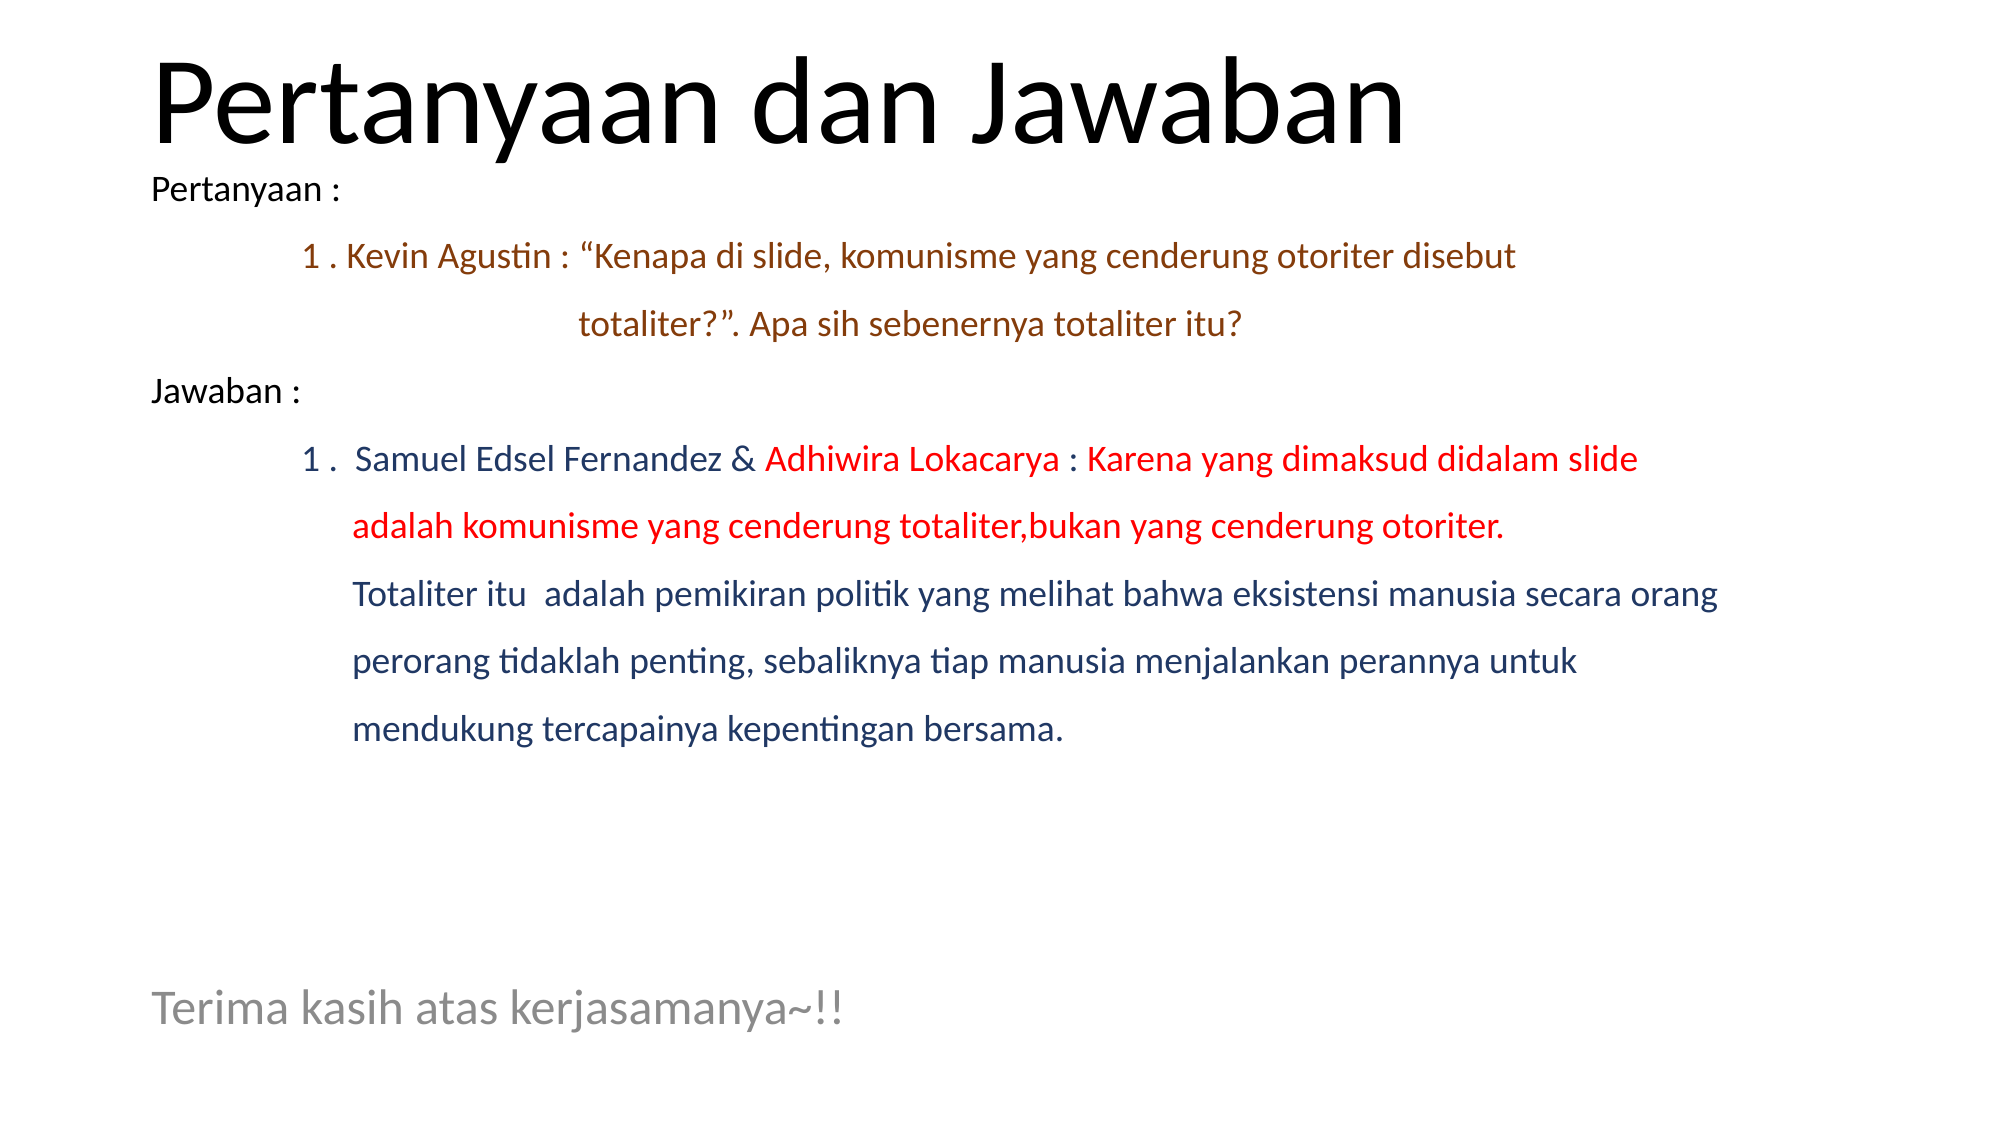

# Pertanyaan dan Jawaban

Pertanyaan :
	1 . Kevin Agustin : “Kenapa di slide, komunisme yang cenderung otoriter disebut 			               totaliter?”. Apa sih sebenernya totaliter itu?
Jawaban :
	1 .  Samuel Edsel Fernandez & Adhiwira Lokacarya : Karena yang dimaksud didalam slide 		      adalah komunisme yang cenderung totaliter,bukan yang cenderung otoriter.
	      Totaliter itu  adalah pemikiran politik yang melihat bahwa eksistensi manusia secara orang 	      perorang tidaklah penting, sebaliknya tiap manusia menjalankan perannya untuk 	  	      mendukung tercapainya kepentingan bersama.
Terima kasih atas kerjasamanya~!!